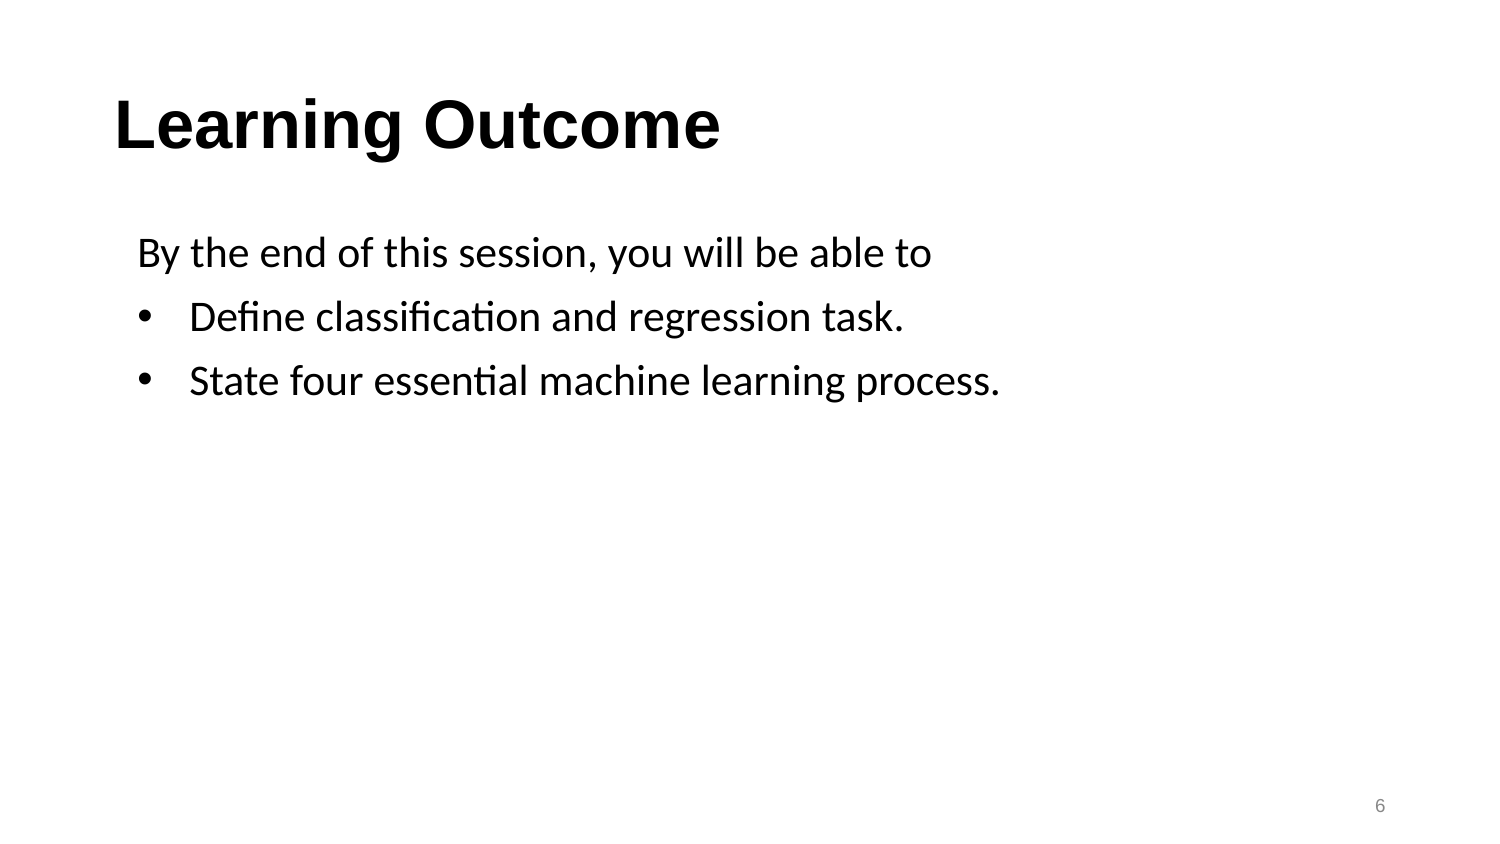

# Learning Outcome
By the end of this session, you will be able to
Define classification and regression task.
State four essential machine learning process.

6